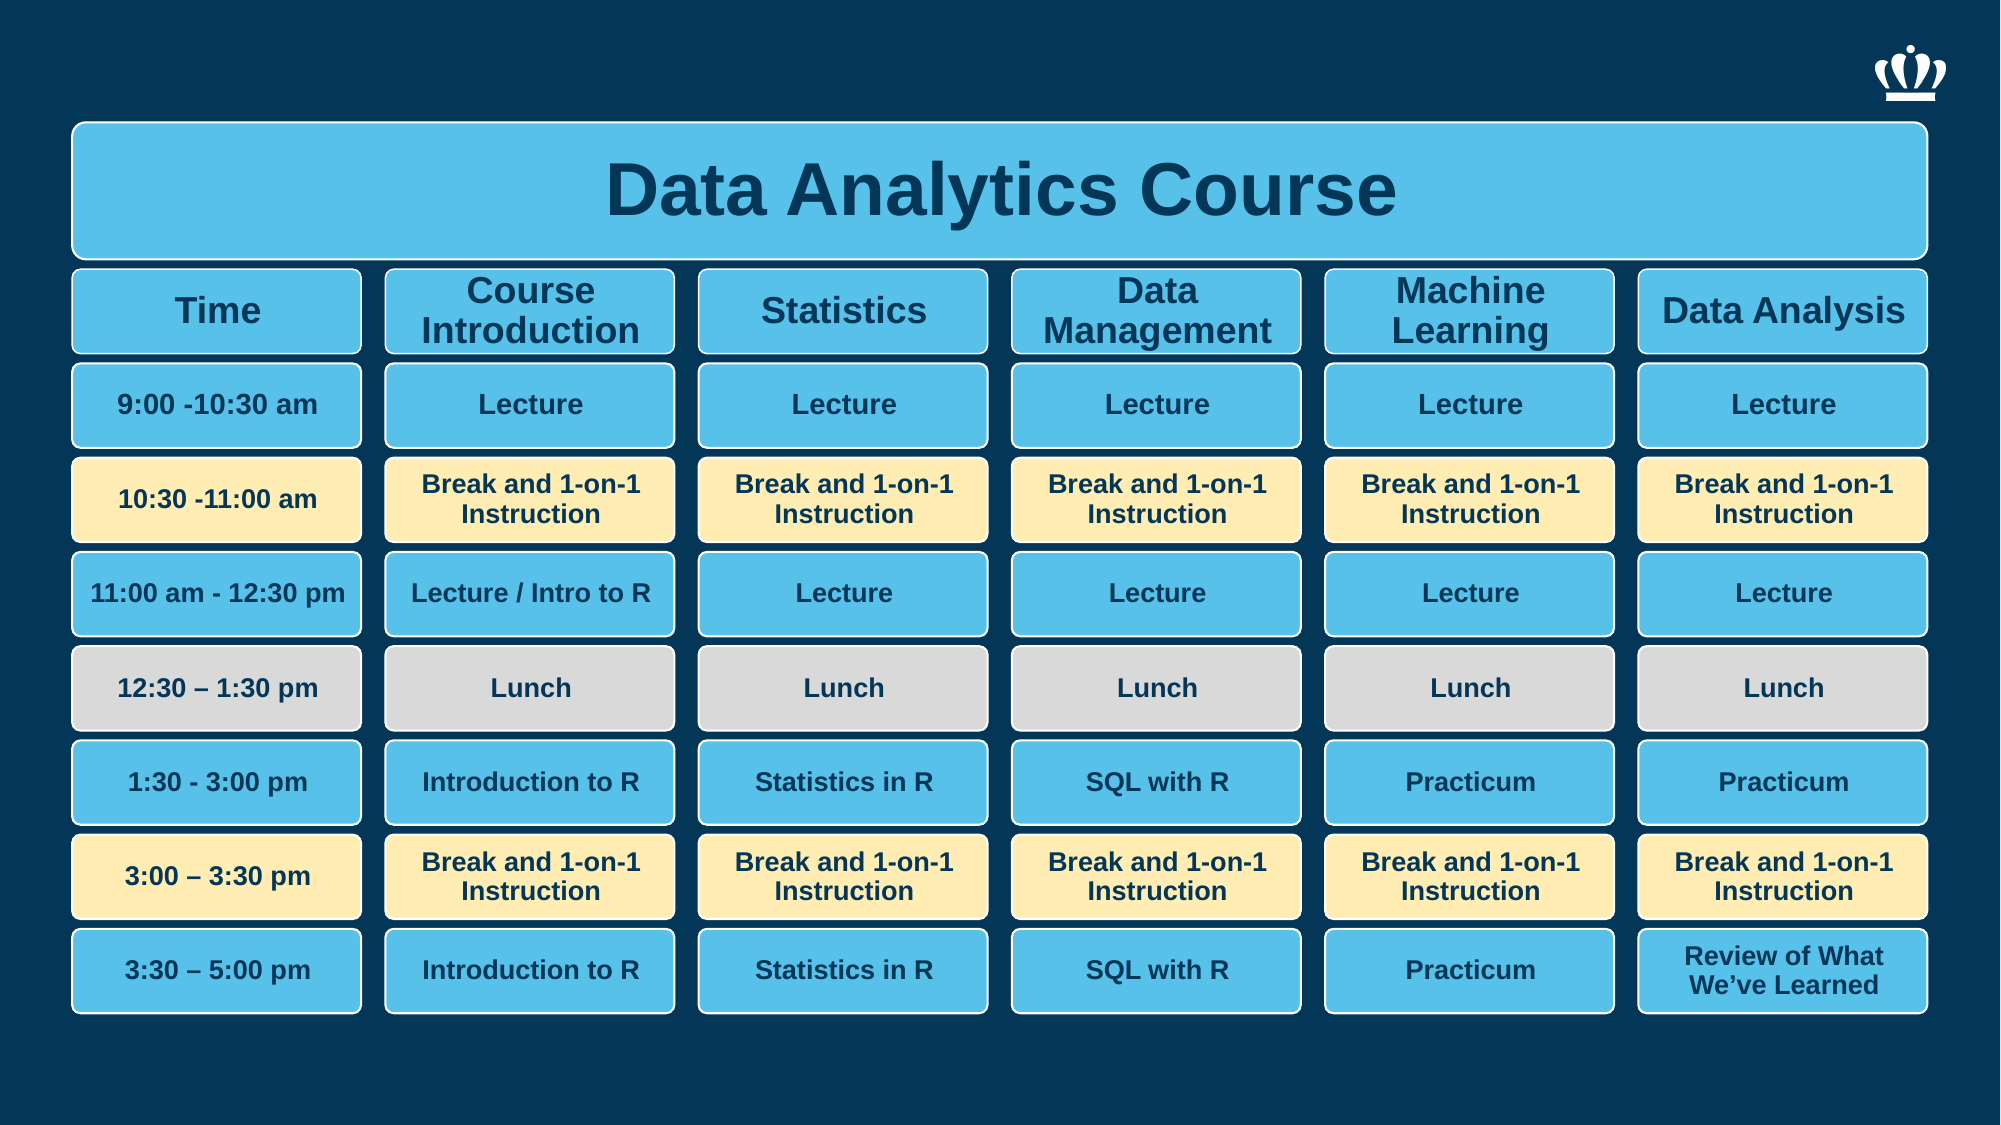

Data Analytics Course
Time
9:00 -10:30 am
10:30 -11:00 am
11:00 am - 12:30 pm
12:30 – 1:30 pm
1:30 - 3:00 pm
3:00 – 3:30 pm
3:30 – 5:00 pm
Course Introduction
Lecture
Break and 1-on-1 Instruction
Lecture / Intro to R
Lunch
Introduction to R
Break and 1-on-1 Instruction
Introduction to R
Statistics
Lecture
Break and 1-on-1 Instruction
Lecture
Lunch
Statistics in R
Break and 1-on-1 Instruction
Statistics in R
Data Management
Lecture
Break and 1-on-1 Instruction
Lecture
Lunch
SQL with R
Break and 1-on-1 Instruction
SQL with R
Machine Learning
Lecture
Break and 1-on-1 Instruction
Lecture
Lunch
Practicum
Break and 1-on-1 Instruction
Practicum
Data Analysis
Lecture
Break and 1-on-1 Instruction
Lecture
Lunch
Practicum
Break and 1-on-1 Instruction
Review of What We’ve Learned